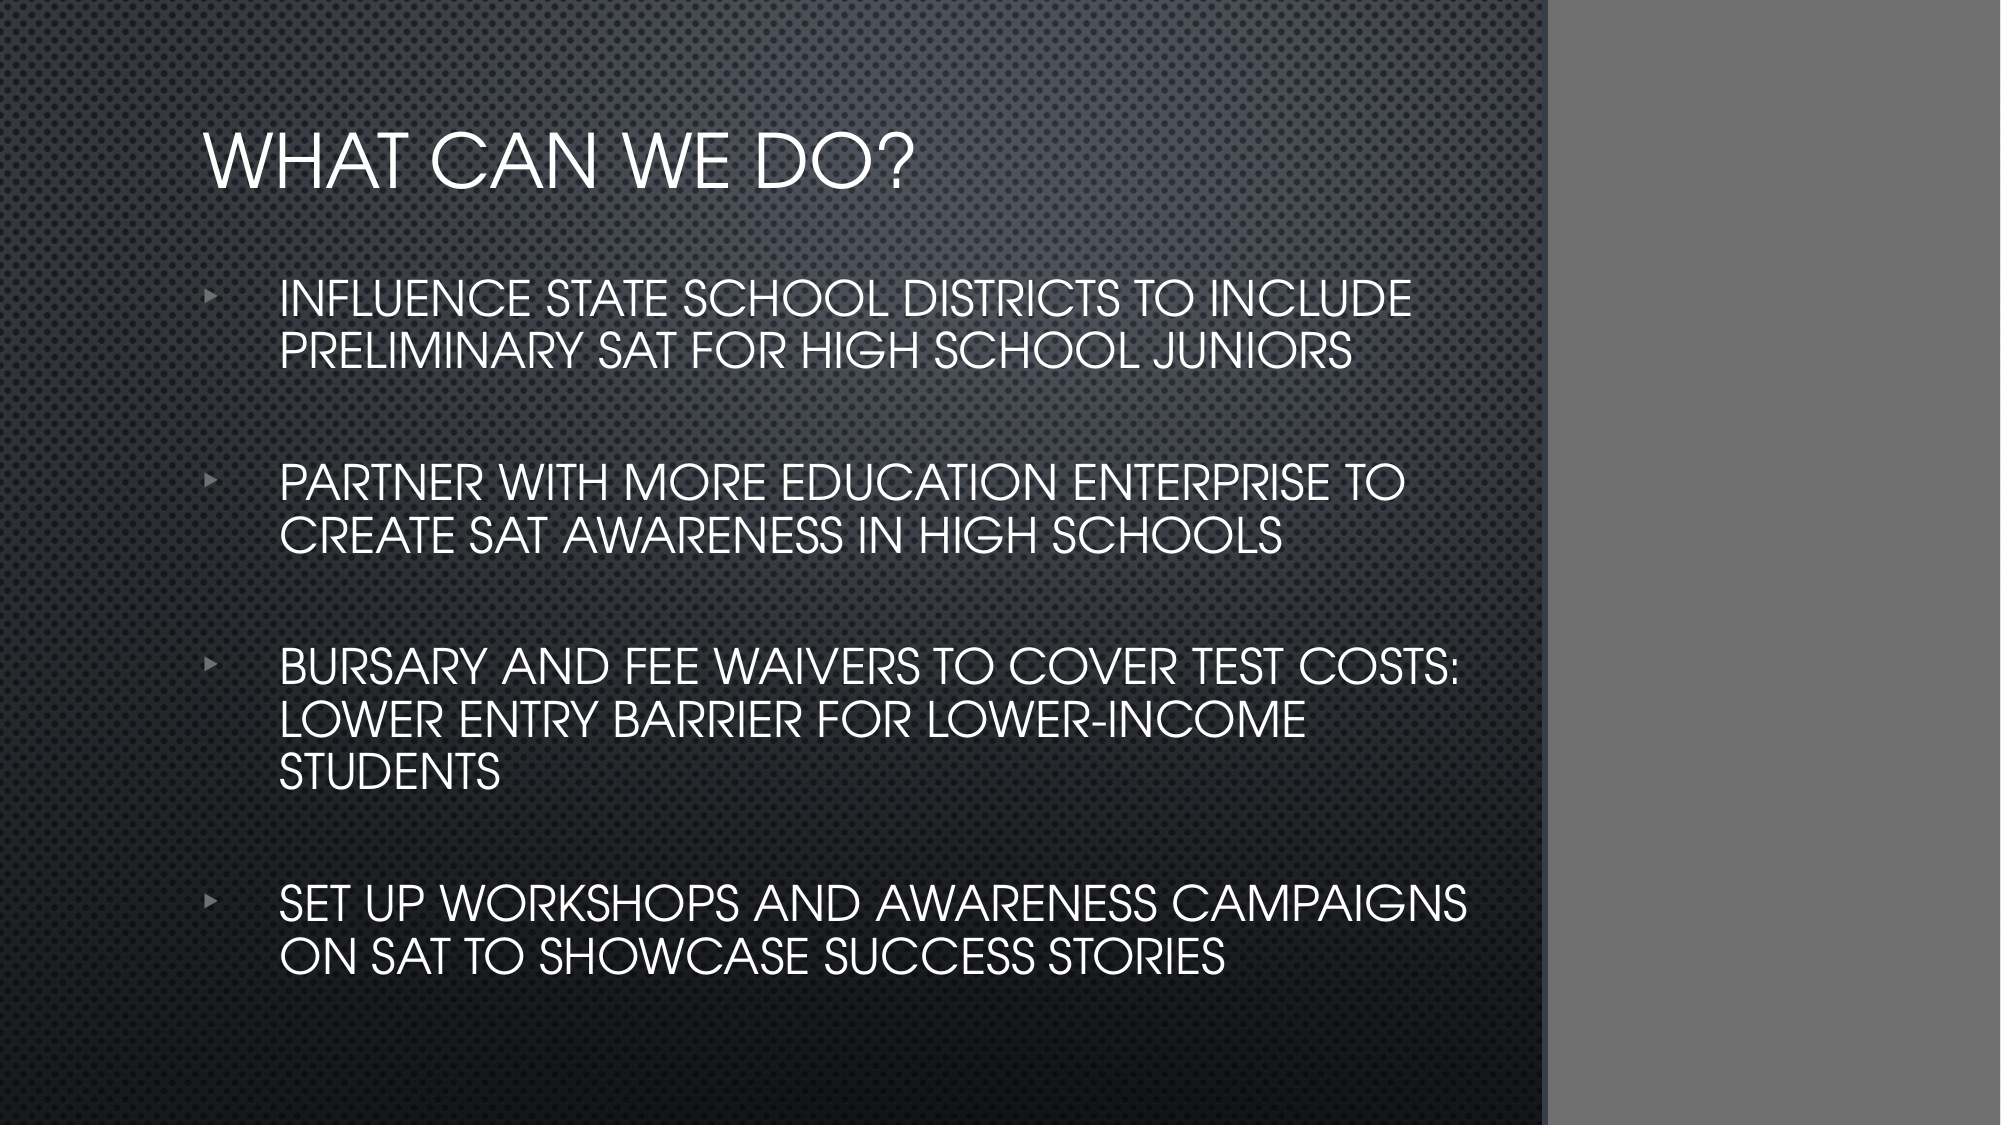

# What can we do?
Influence state school districts to include Preliminary SAT for high school juniors
Partner with more education enterprise to create sat awareness in high schools
Bursary and Fee waivers to cover test costs: lower entry barrier for lower-income students
Set up workshops and awareness campaigns on sat to showcase success stories